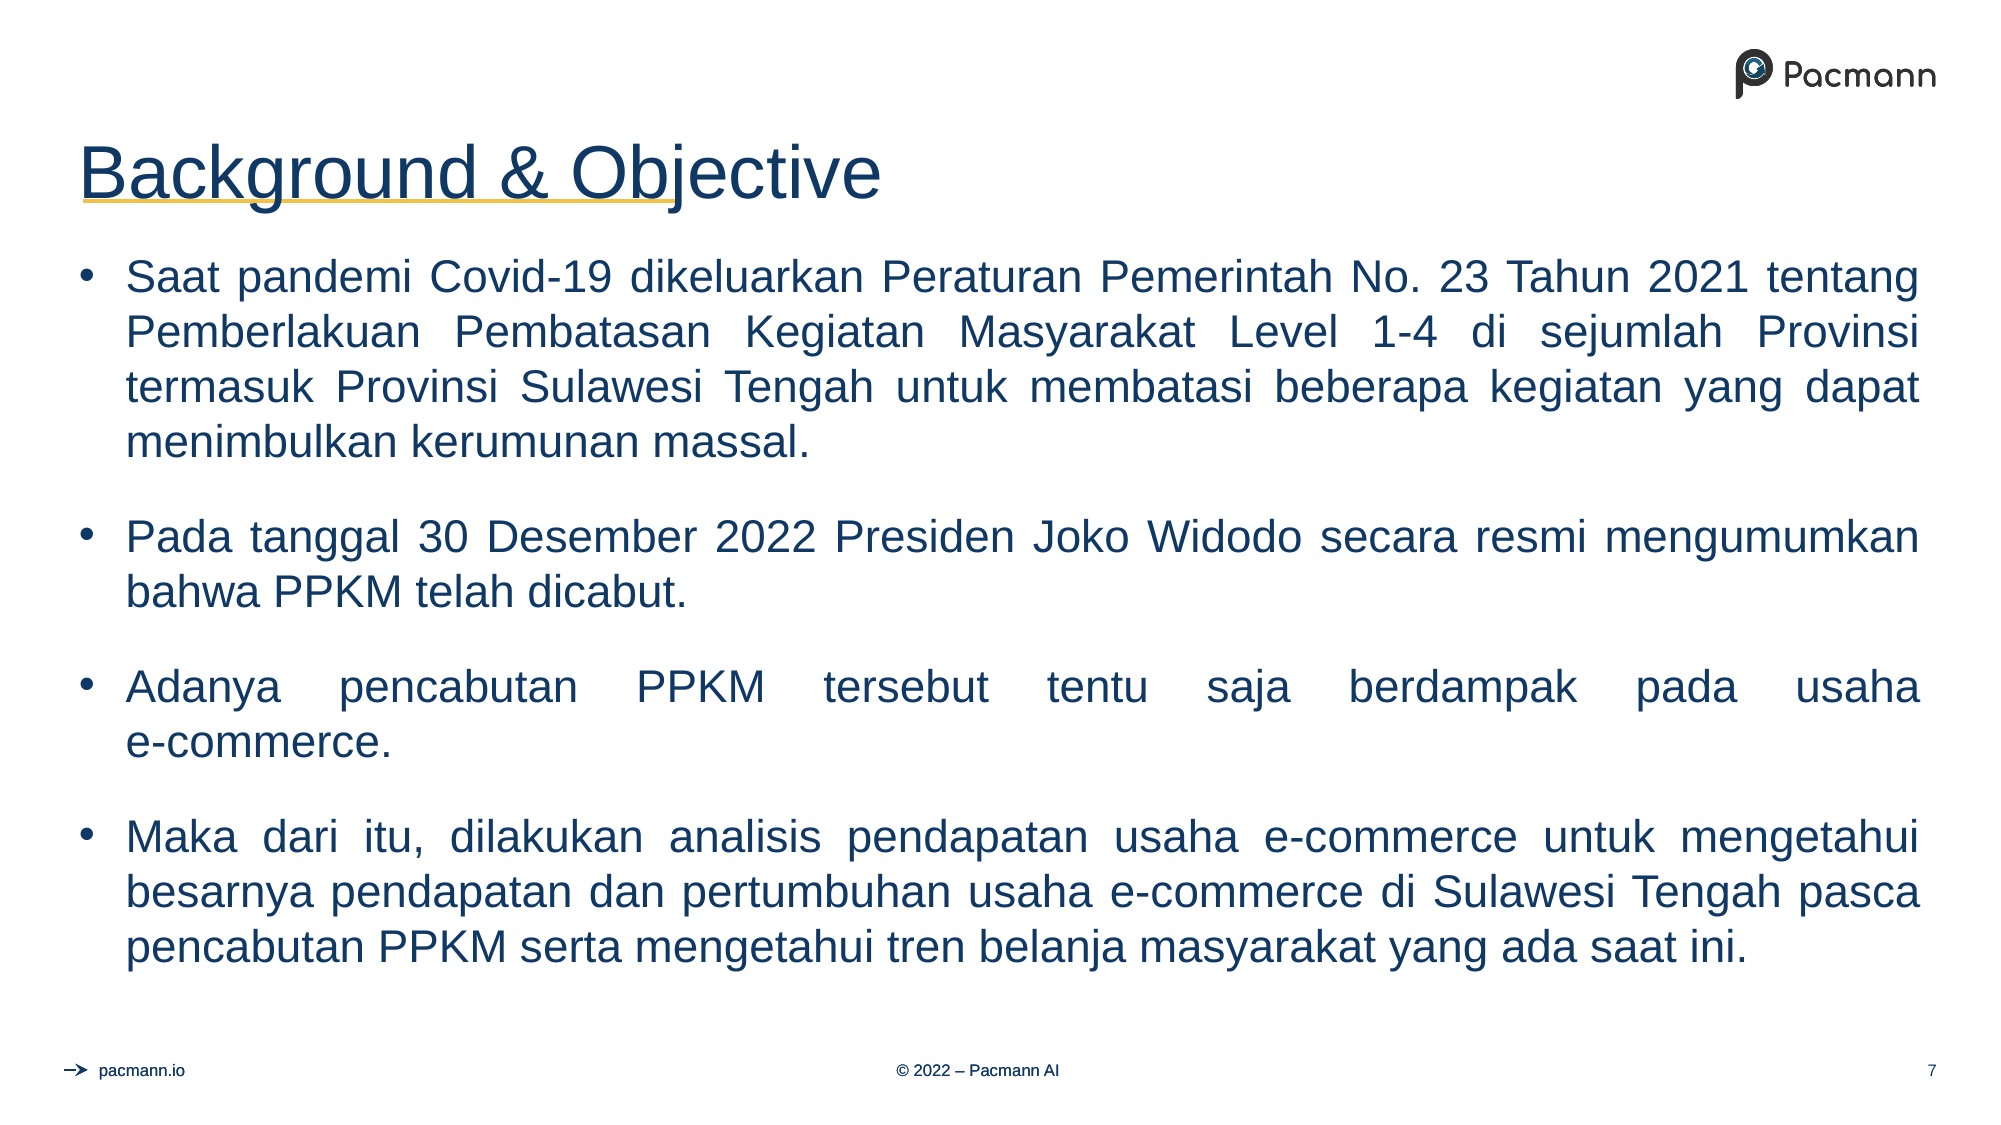

# Background & Objective
Saat pandemi Covid-19 dikeluarkan Peraturan Pemerintah No. 23 Tahun 2021 tentang Pemberlakuan Pembatasan Kegiatan Masyarakat Level 1-4 di sejumlah Provinsi termasuk Provinsi Sulawesi Tengah untuk membatasi beberapa kegiatan yang dapat menimbulkan kerumunan massal.

Pada tanggal 30 Desember 2022 Presiden Joko Widodo secara resmi mengumumkan bahwa PPKM telah dicabut.

Adanya pencabutan PPKM tersebut tentu saja berdampak pada usaha
e-commerce.

Maka dari itu, dilakukan analisis pendapatan usaha e-commerce untuk mengetahui besarnya pendapatan dan pertumbuhan usaha e-commerce di Sulawesi Tengah pasca pencabutan PPKM serta mengetahui tren belanja masyarakat yang ada saat ini.